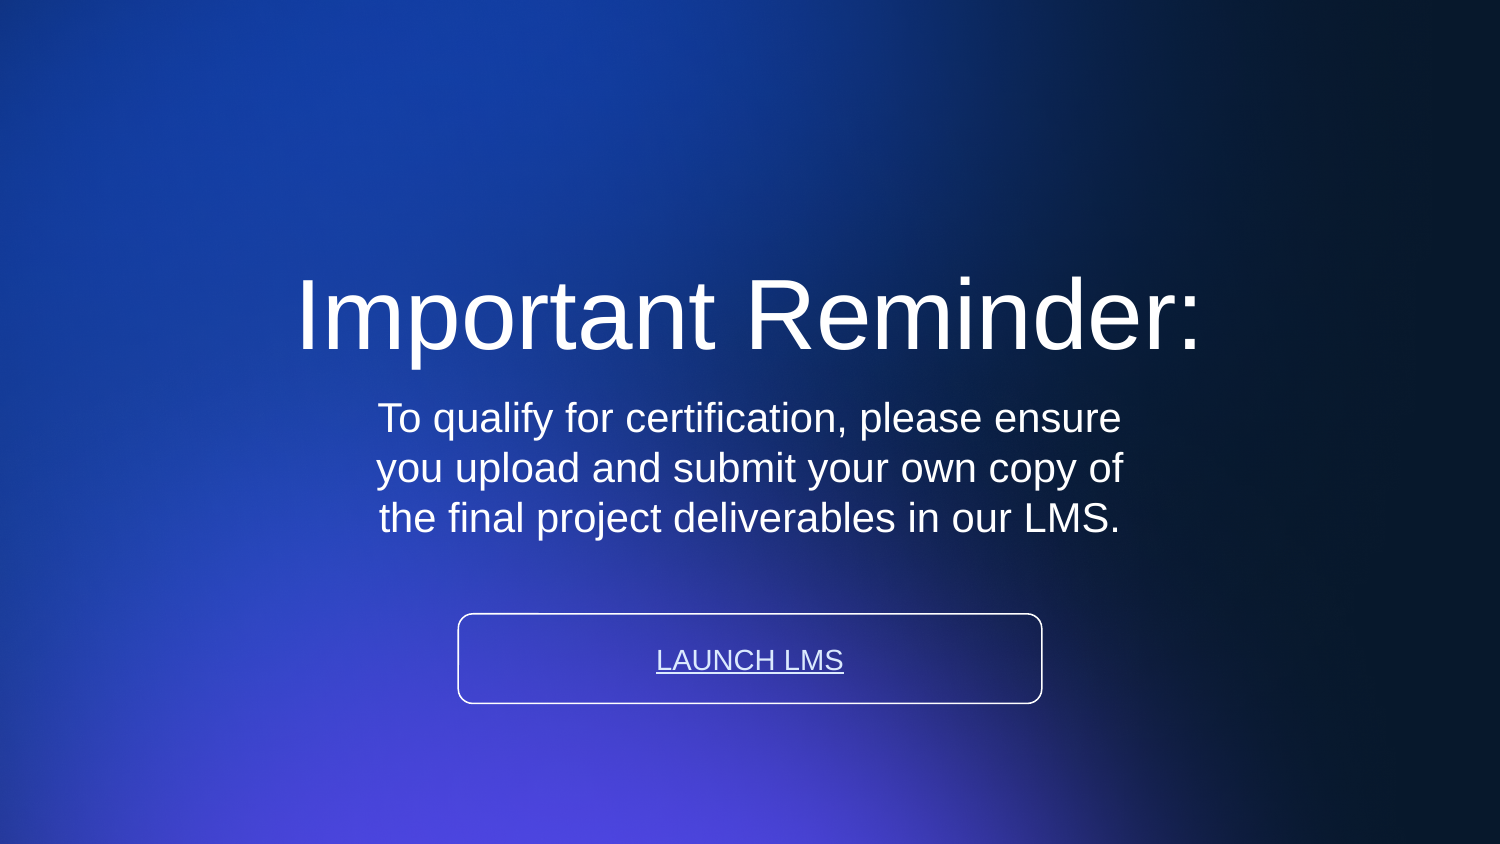

# Important Reminder:
To qualify for certification, please ensure you upload and submit your own copy of the final project deliverables in our LMS.
LAUNCH LMS